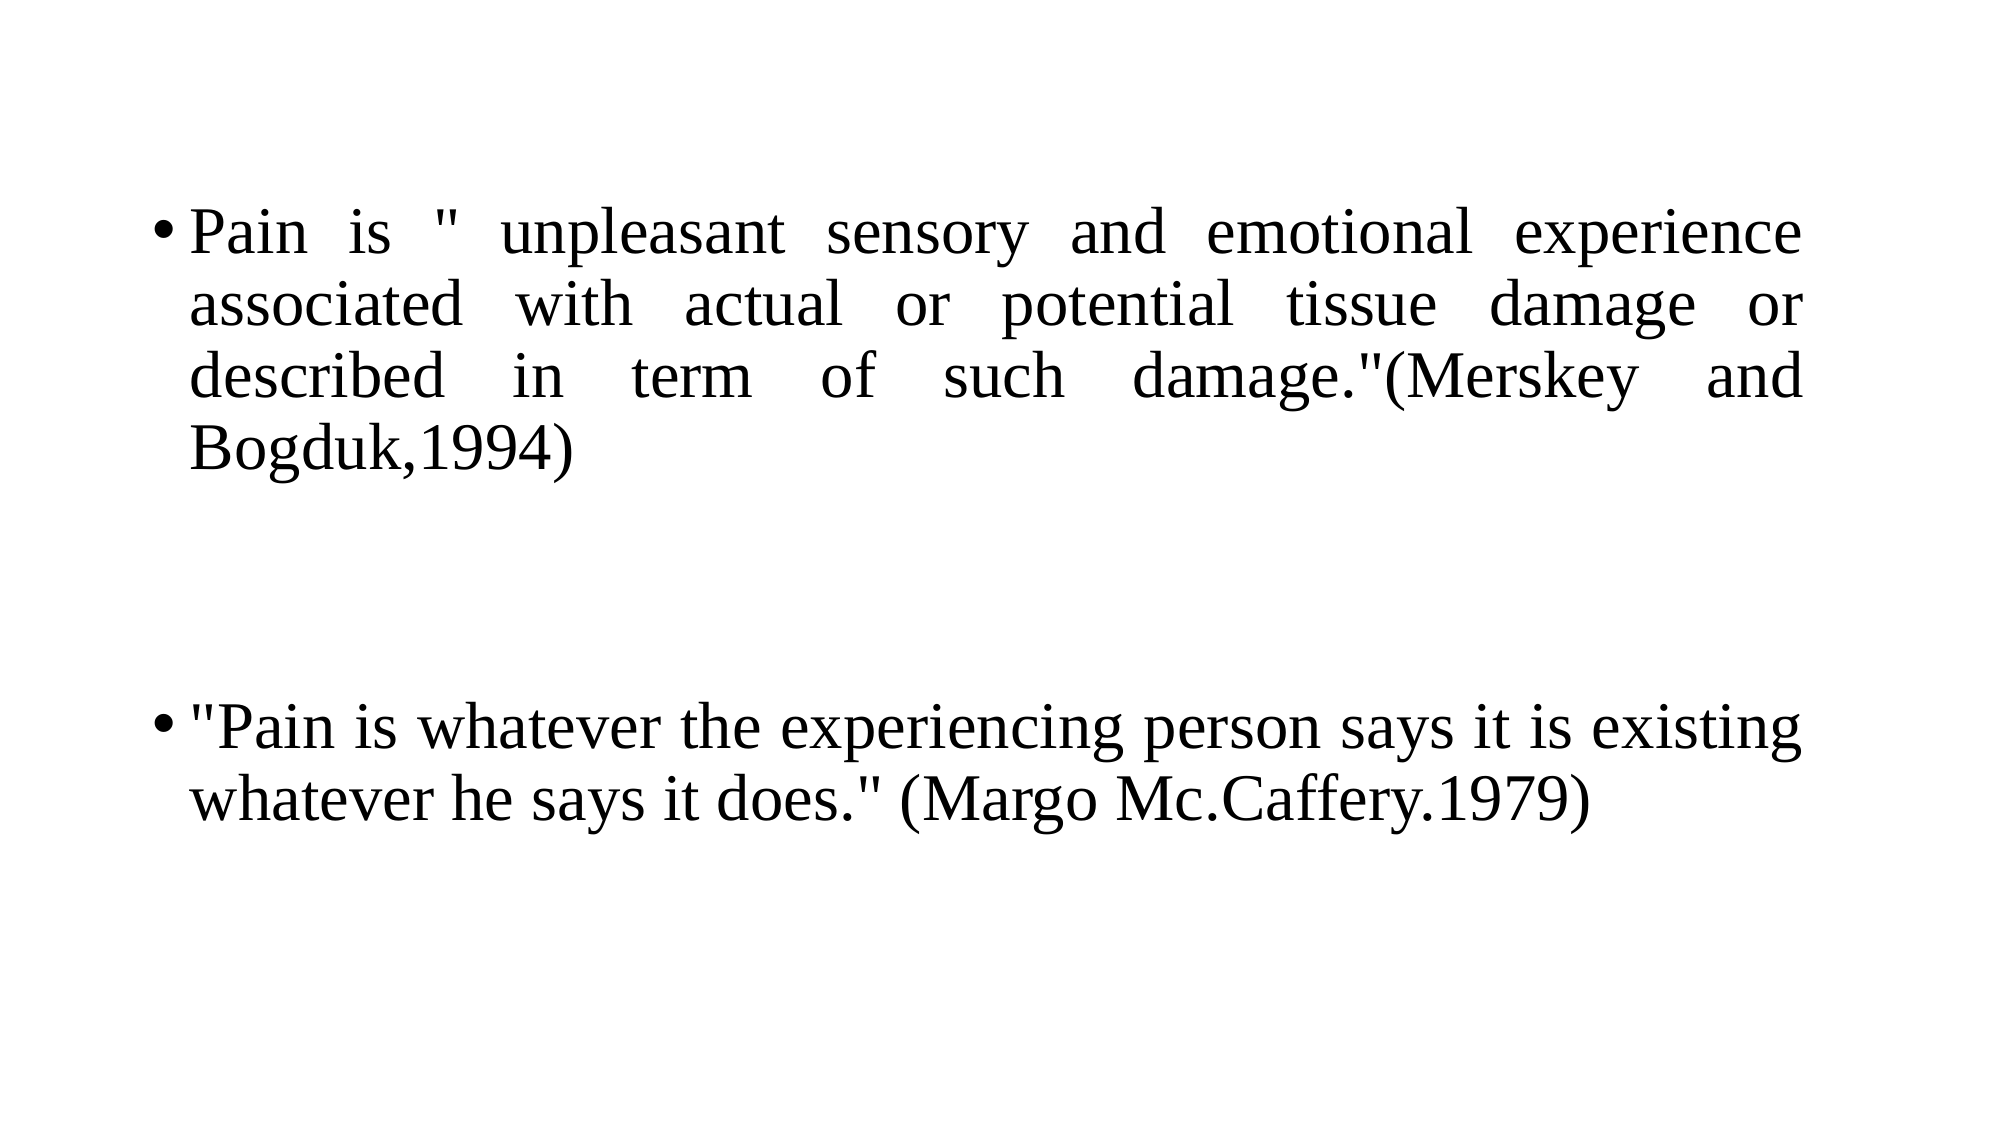

Pain is " unpleasant sensory and emotional experience associated with actual or potential tissue damage or described in term of such damage."(Merskey and Bogduk,1994)

"Pain is whatever the experiencing person says it is existing whatever he says it does." (Margo Mc.Caffery.1979)